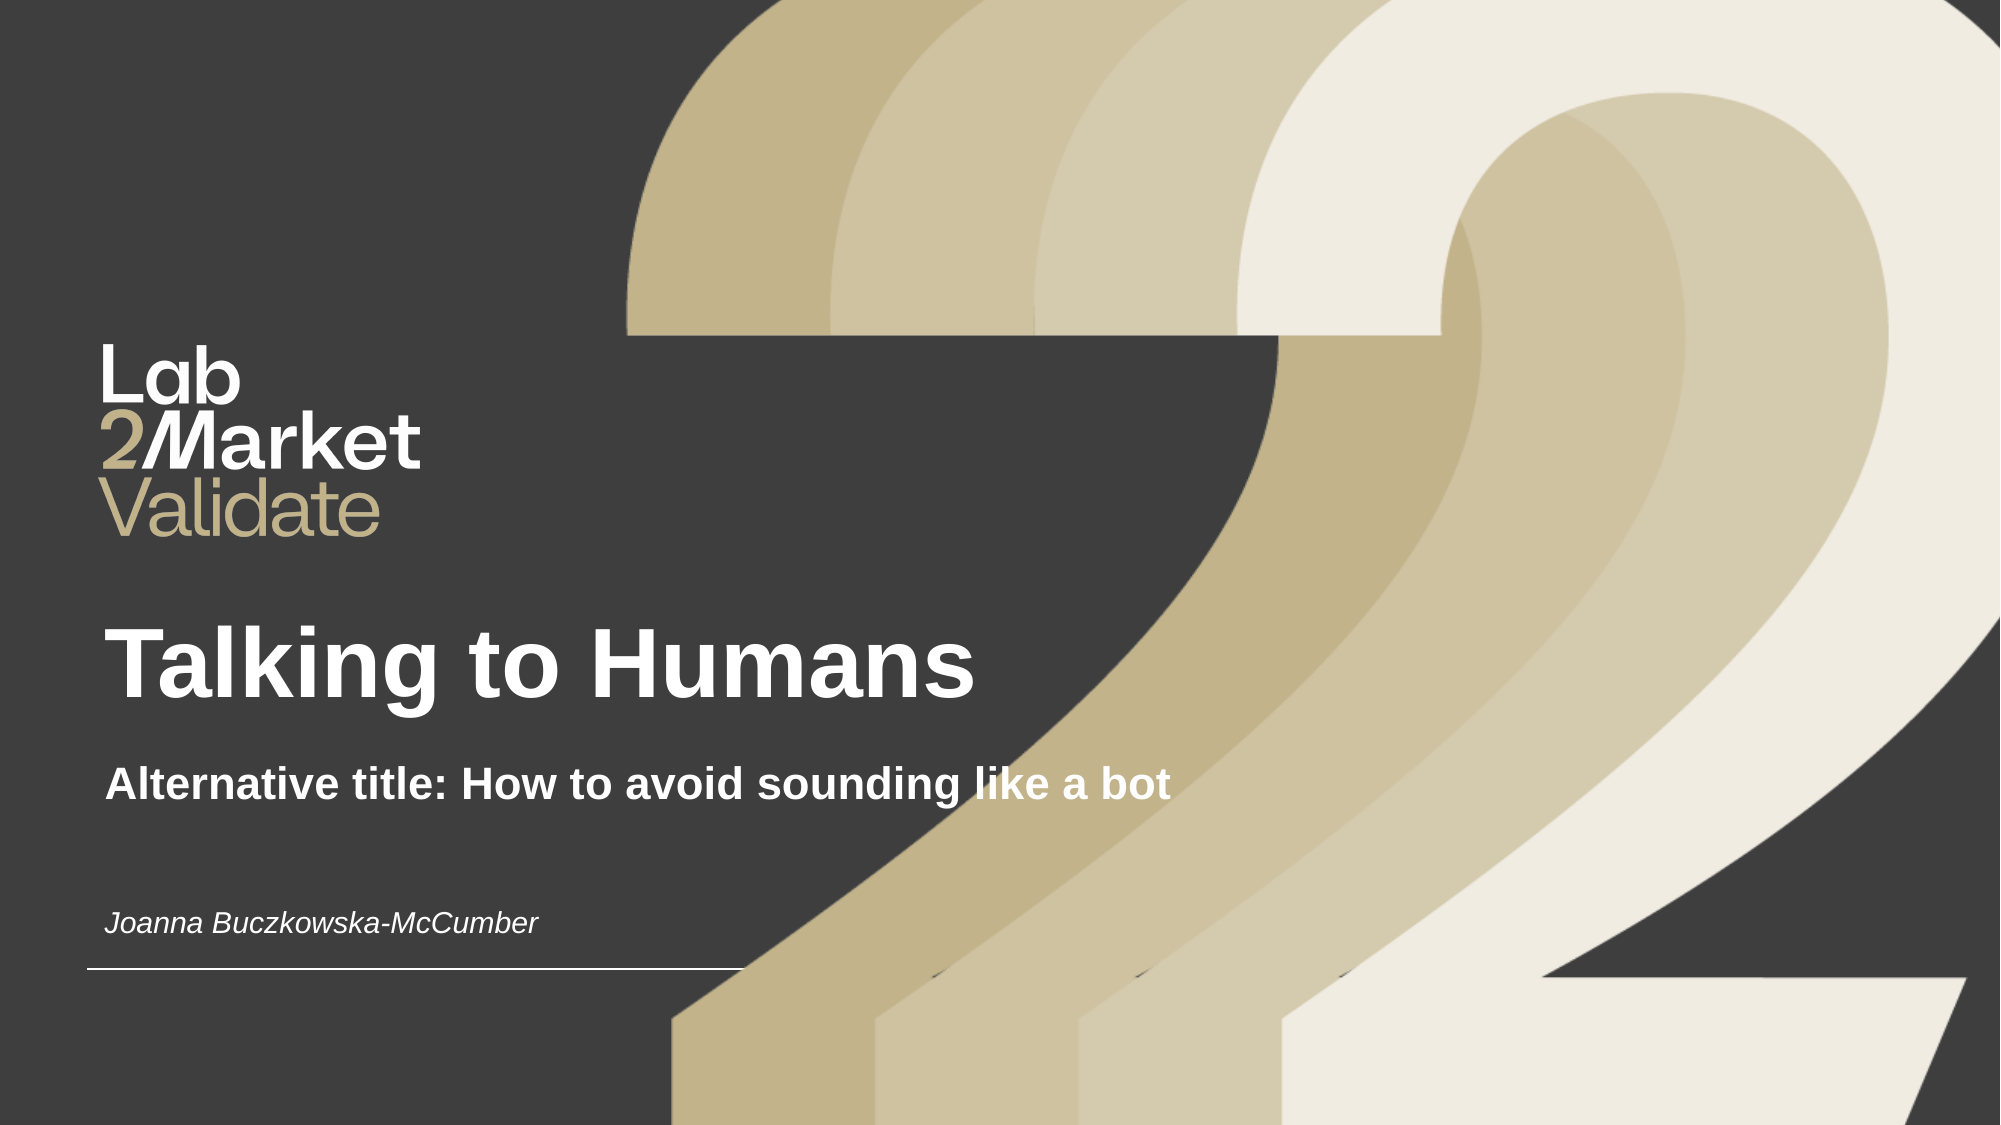

Talking to Humans

Alternative title: How to avoid sounding like a bot

Joanna Buczkowska-McCumber